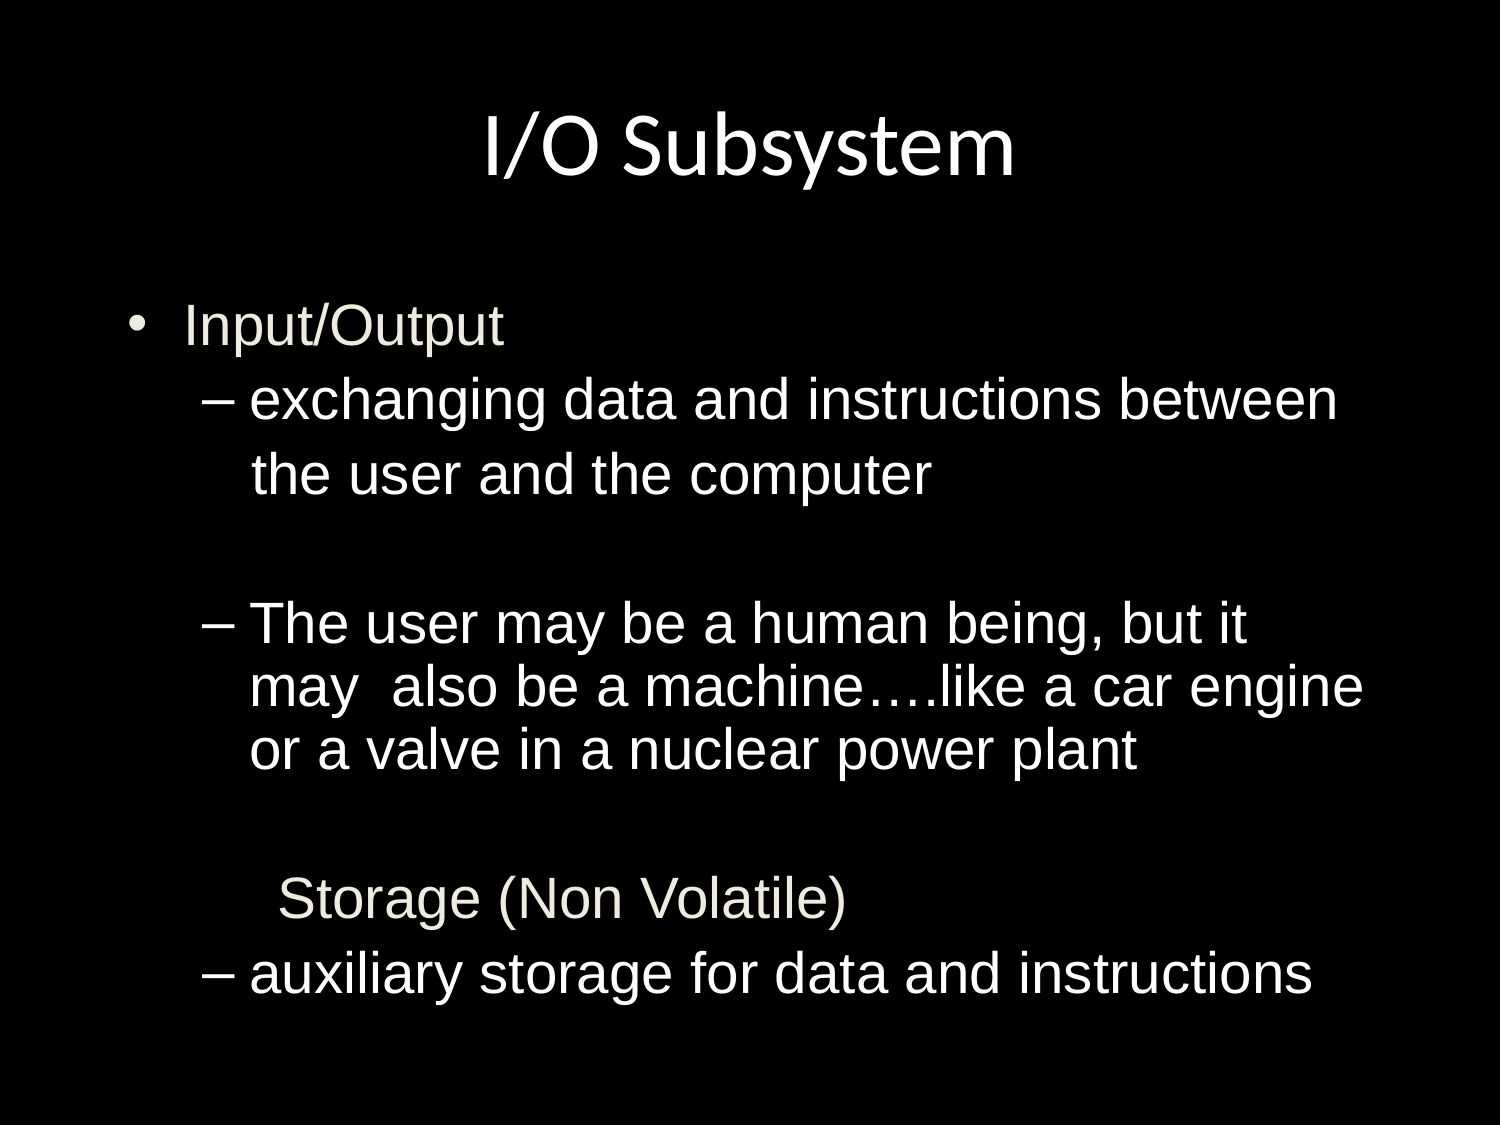

# I/O Subsystem
Input/Output
exchanging data and instructions between
   the user and the computer

The user may be a human being, but it may  also be a machine….like a car engine or a valve in a nuclear power plant

	Storage (Non Volatile)
auxiliary storage for data and instructions